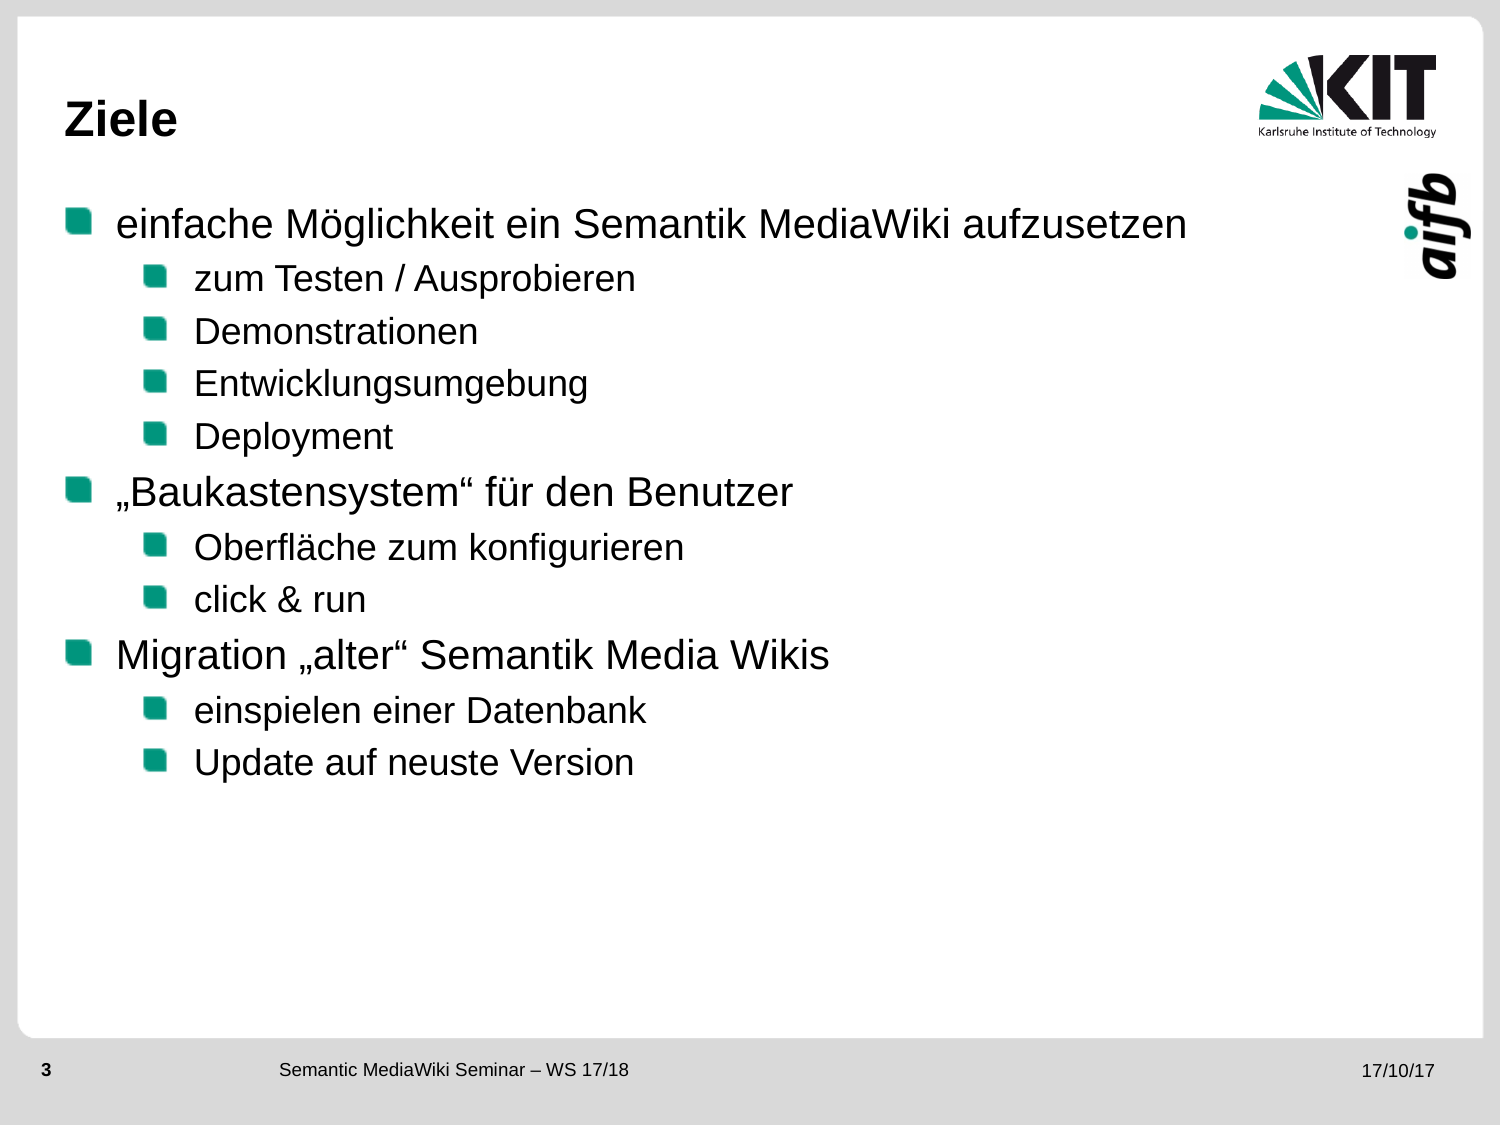

# Ziele
einfache Möglichkeit ein Semantik MediaWiki aufzusetzen
zum Testen / Ausprobieren
Demonstrationen
Entwicklungsumgebung
Deployment
„Baukastensystem“ für den Benutzer
Oberfläche zum konfigurieren
click & run
Migration „alter“ Semantik Media Wikis
einspielen einer Datenbank
Update auf neuste Version
Semantic MediaWiki Seminar – WS 17/18